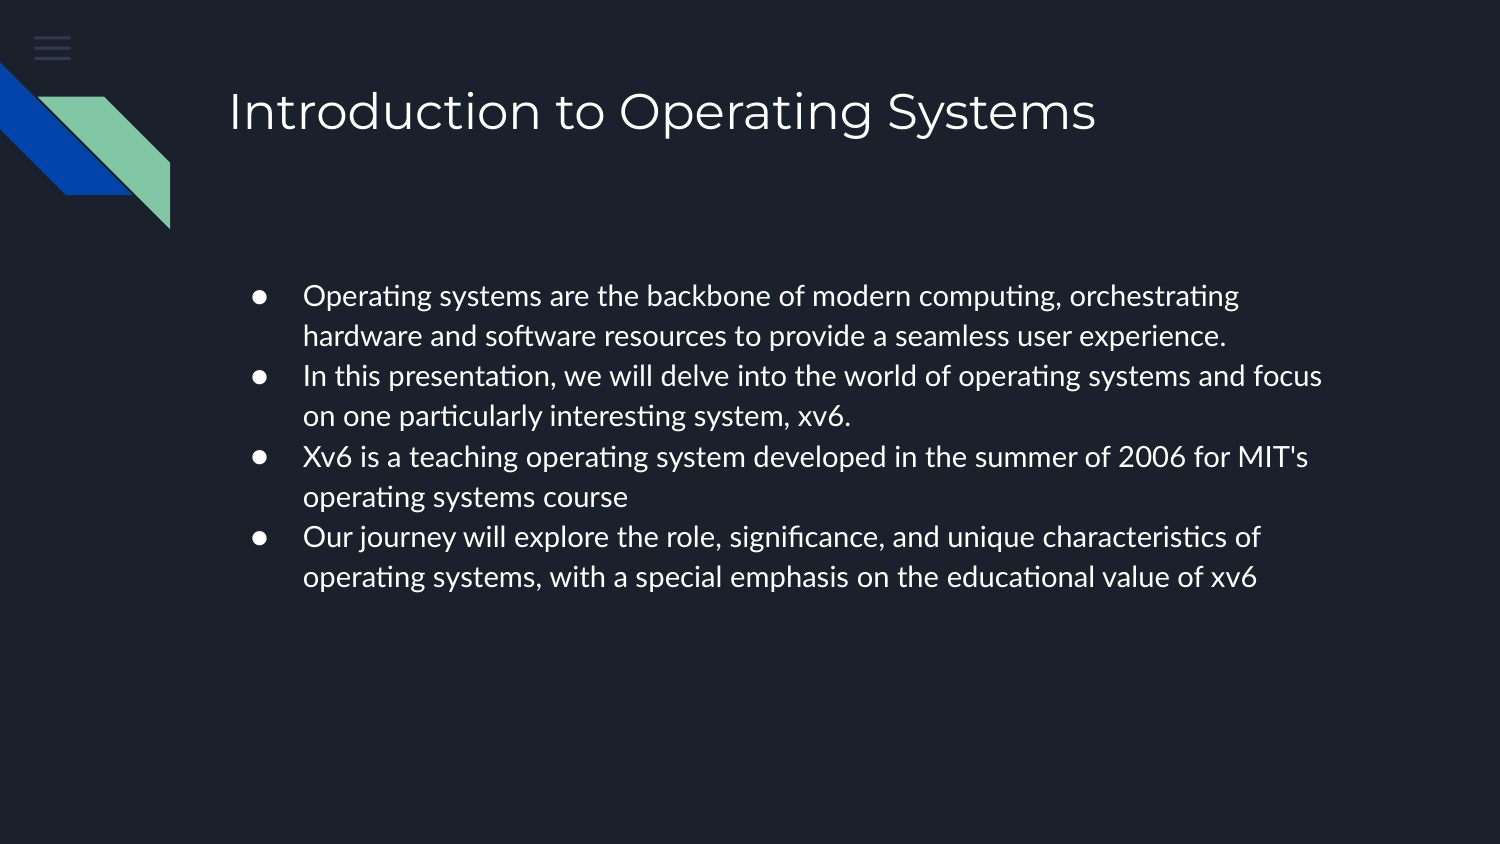

# Introduction to Operating Systems
Operating systems are the backbone of modern computing, orchestrating hardware and software resources to provide a seamless user experience.
In this presentation, we will delve into the world of operating systems and focus on one particularly interesting system, xv6.
Xv6 is a teaching operating system developed in the summer of 2006 for MIT's operating systems course
Our journey will explore the role, significance, and unique characteristics of operating systems, with a special emphasis on the educational value of xv6